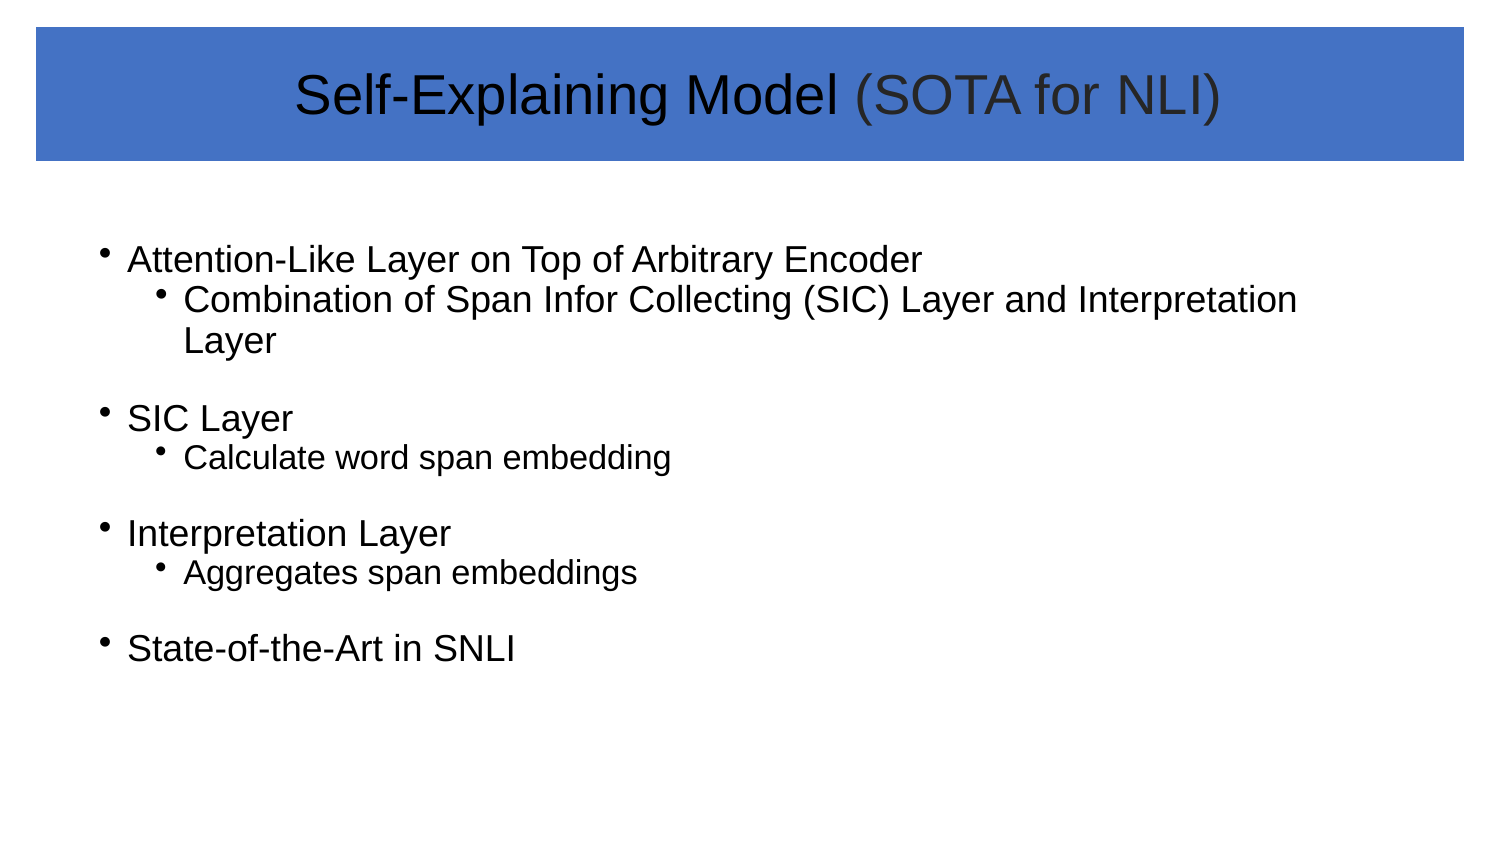

Self-Explaining Model (SOTA for NLI)

Attention-Like Layer on Top of Arbitrary Encoder
Combination of Span Infor Collecting (SIC) Layer and Interpretation Layer
SIC Layer
Calculate word span embedding
Interpretation Layer
Aggregates span embeddings
State-of-the-Art in SNLI